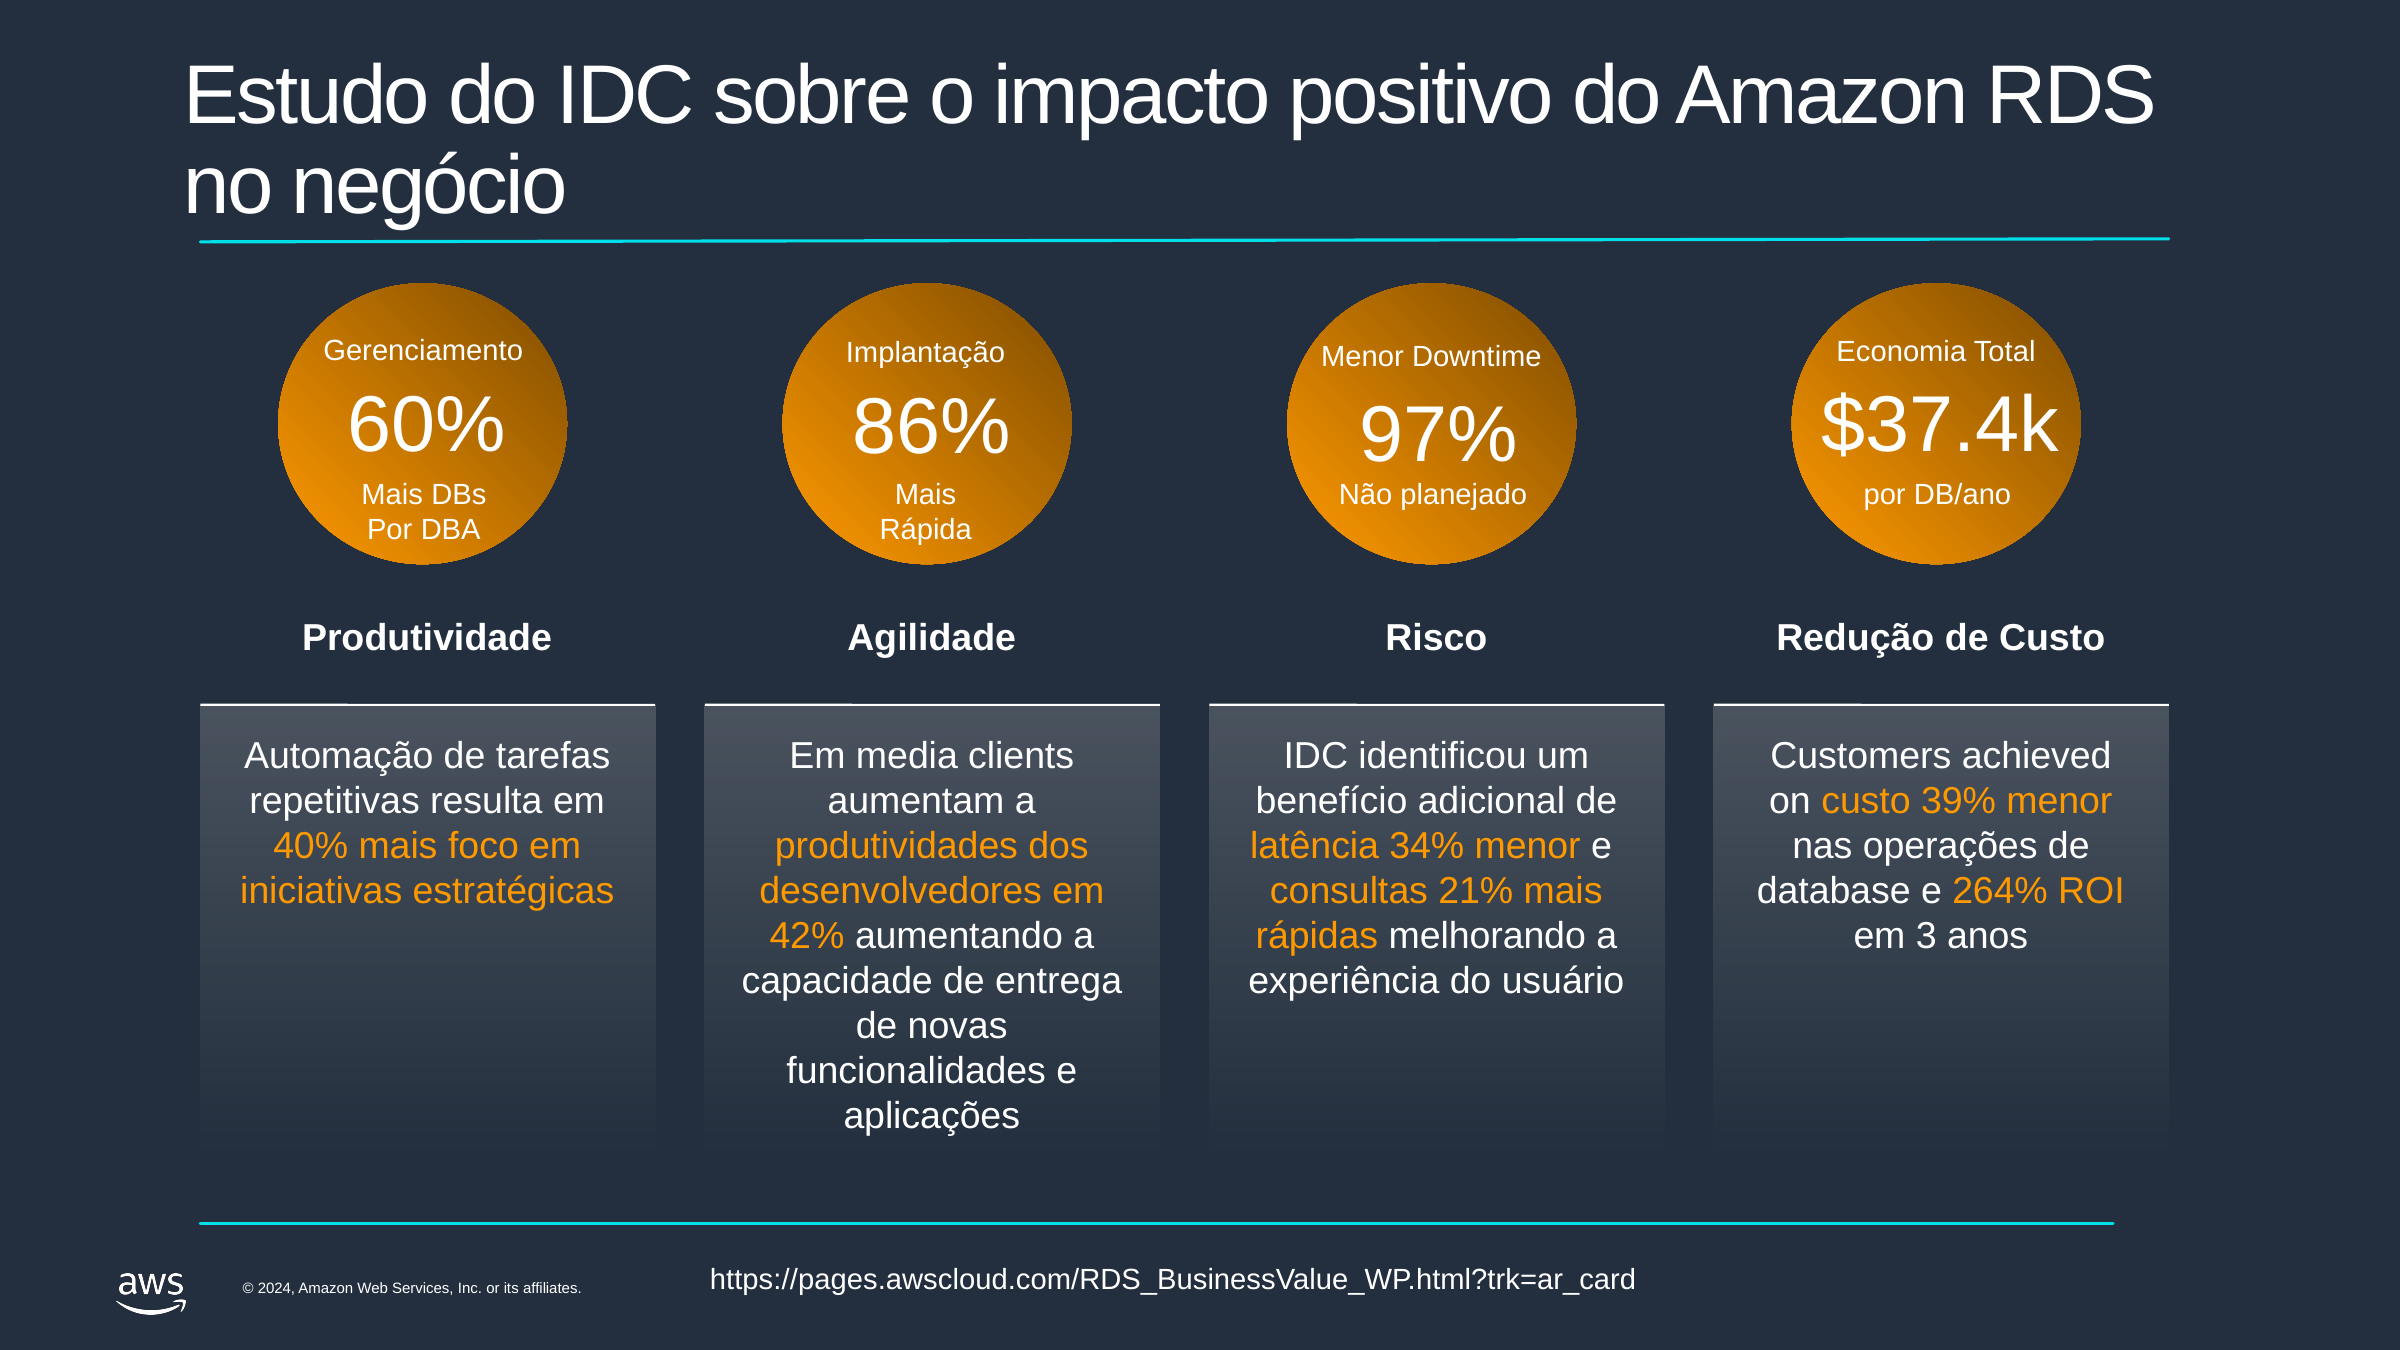

# Estudo do IDC sobre o impacto positivo do Amazon RDS no negócio

Gerenciamento
60%
Mais DBs
Por DBA
Produtividade

Automação de tarefas repetitivas resulta em 40% mais foco em iniciativas estratégicas

Implantação
86%
Mais
Rápida
Agilidade

Em media clients aumentam a produtividades dos desenvolvedores em 42% aumentando a capacidade de entrega de novas funcionalidades e aplicações

97%
Não planejado
Risco

IDC identificou um benefício adicional de latência 34% menor e  consultas 21% mais rápidas melhorando a experiência do usuário
Menor Downtime

$37.4k
por DB/ano
Redução de Custo

Customers achieved on custo 39% menor nas operações de database e 264% ROI em 3 anos
Economia Total
https://pages.awscloud.com/RDS_BusinessValue_WP.html?trk=ar_card